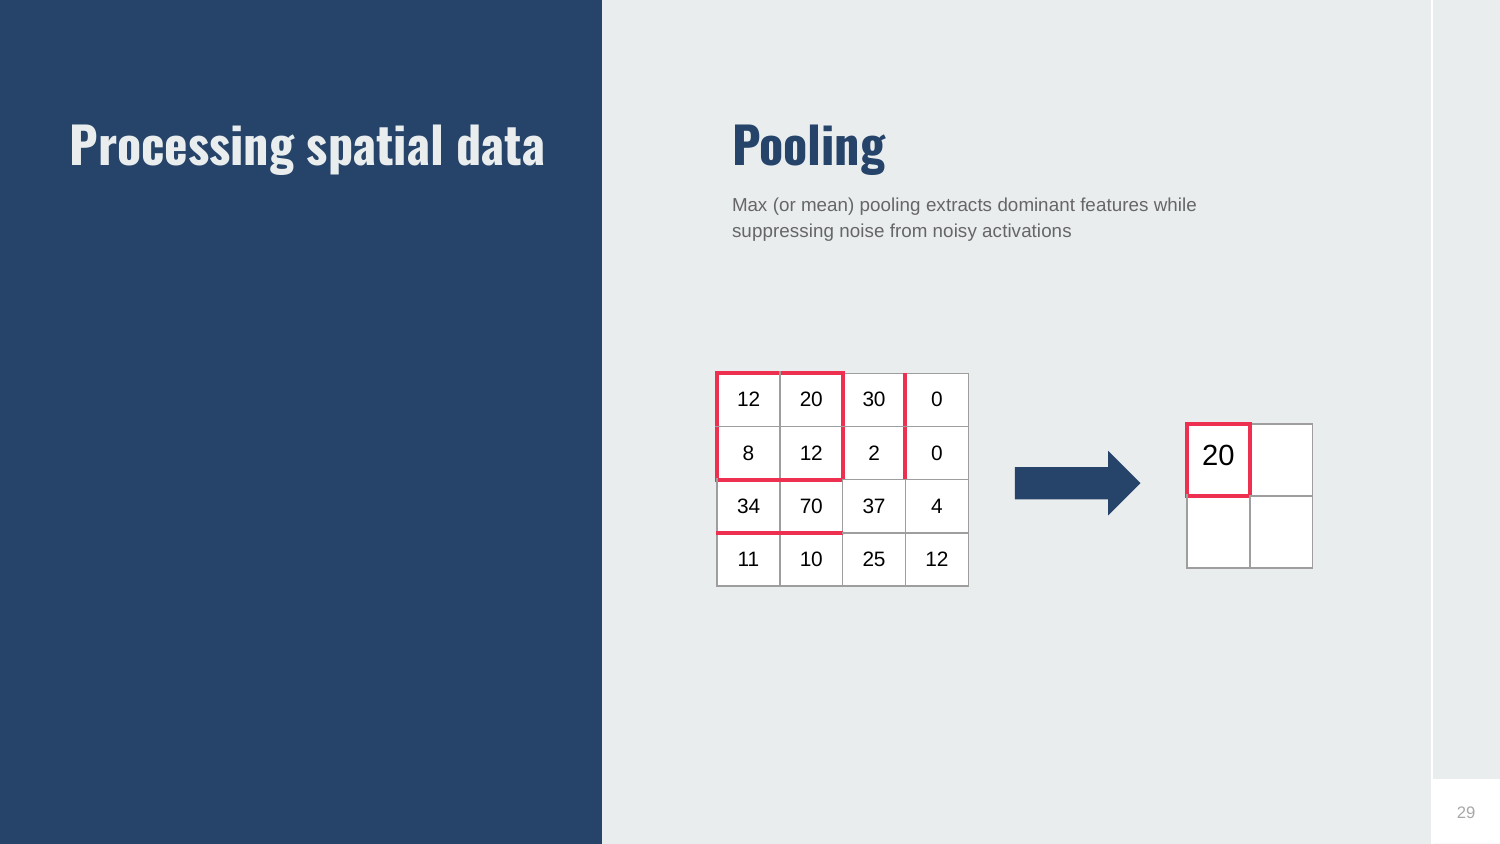

Processing spatial data

# Pooling
Max (or mean) pooling extracts dominant features while suppressing noise from noisy activations
| 12 | 20 | 30 | 0 |
| --- | --- | --- | --- |
| 8 | 12 | 2 | 0 |
| 34 | 70 | 37 | 4 |
| 11 | 10 | 25 | 12 |
| 20 |  |
| --- | --- |
|  |  |

29